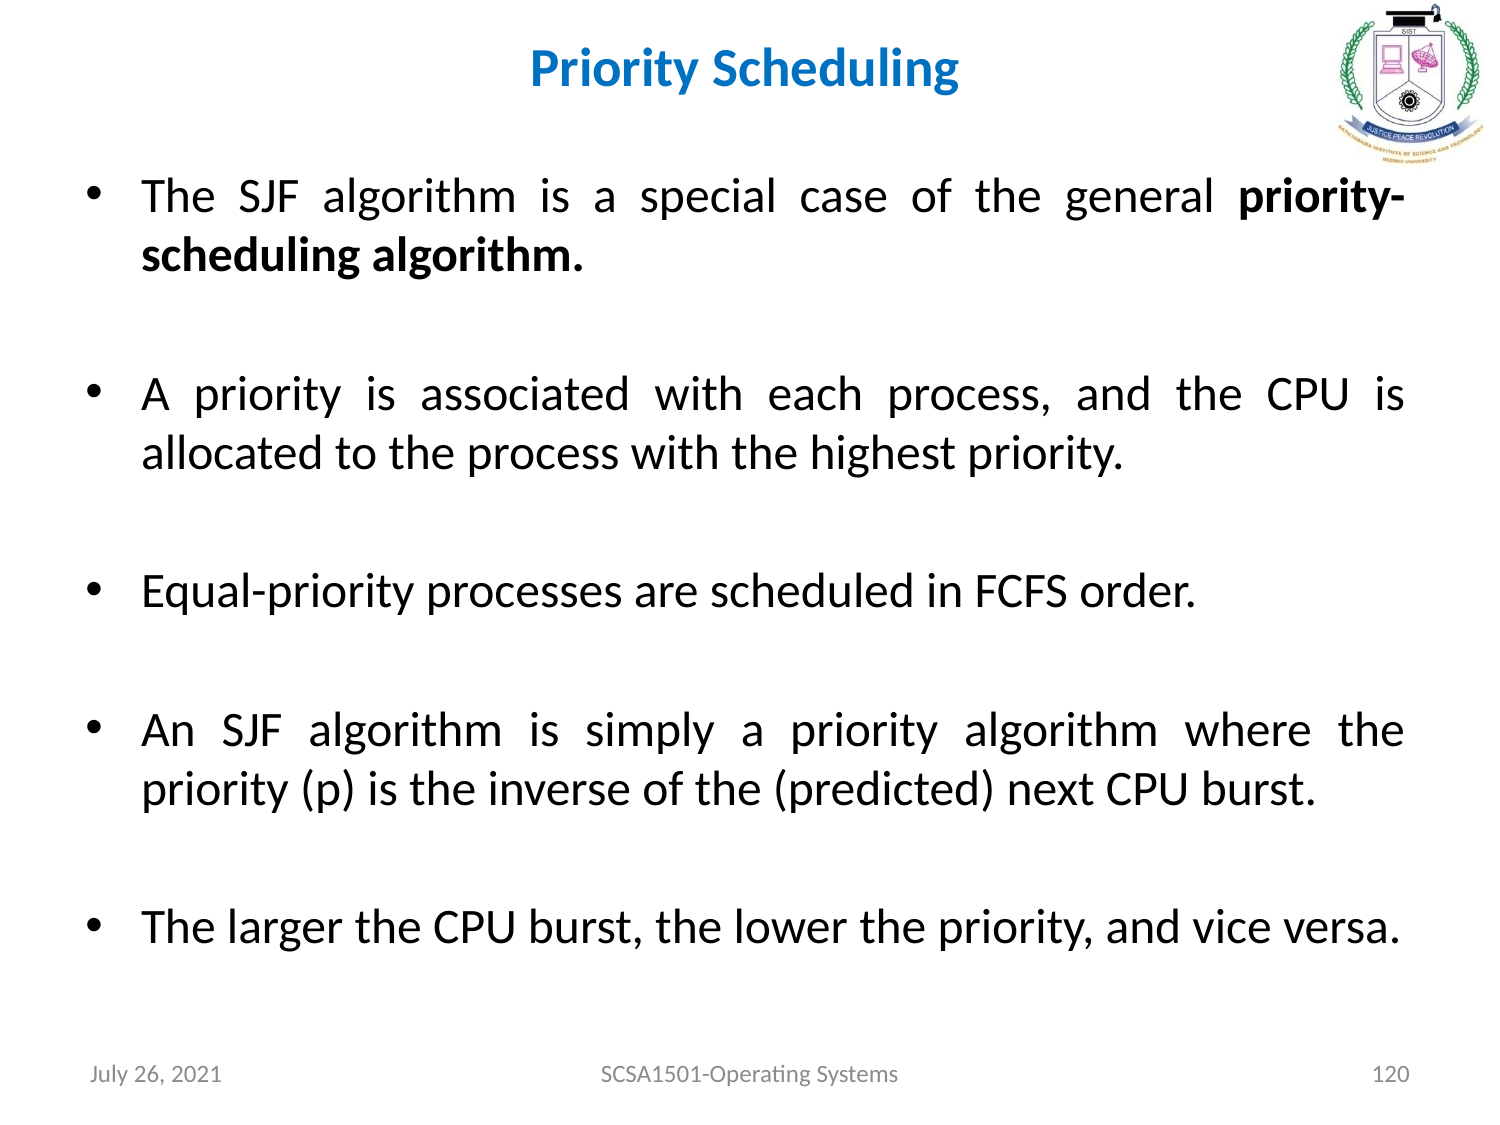

# Priority Scheduling
The SJF algorithm is a special case of the general priority-scheduling algorithm.

A priority is associated with each process, and the CPU is allocated to the process with the highest priority.

Equal-priority processes are scheduled in FCFS order.

An SJF algorithm is simply a priority algorithm where the priority (p) is the inverse of the (predicted) next CPU burst.

The larger the CPU burst, the lower the priority, and vice versa.
July 26, 2021
SCSA1501-Operating Systems
120